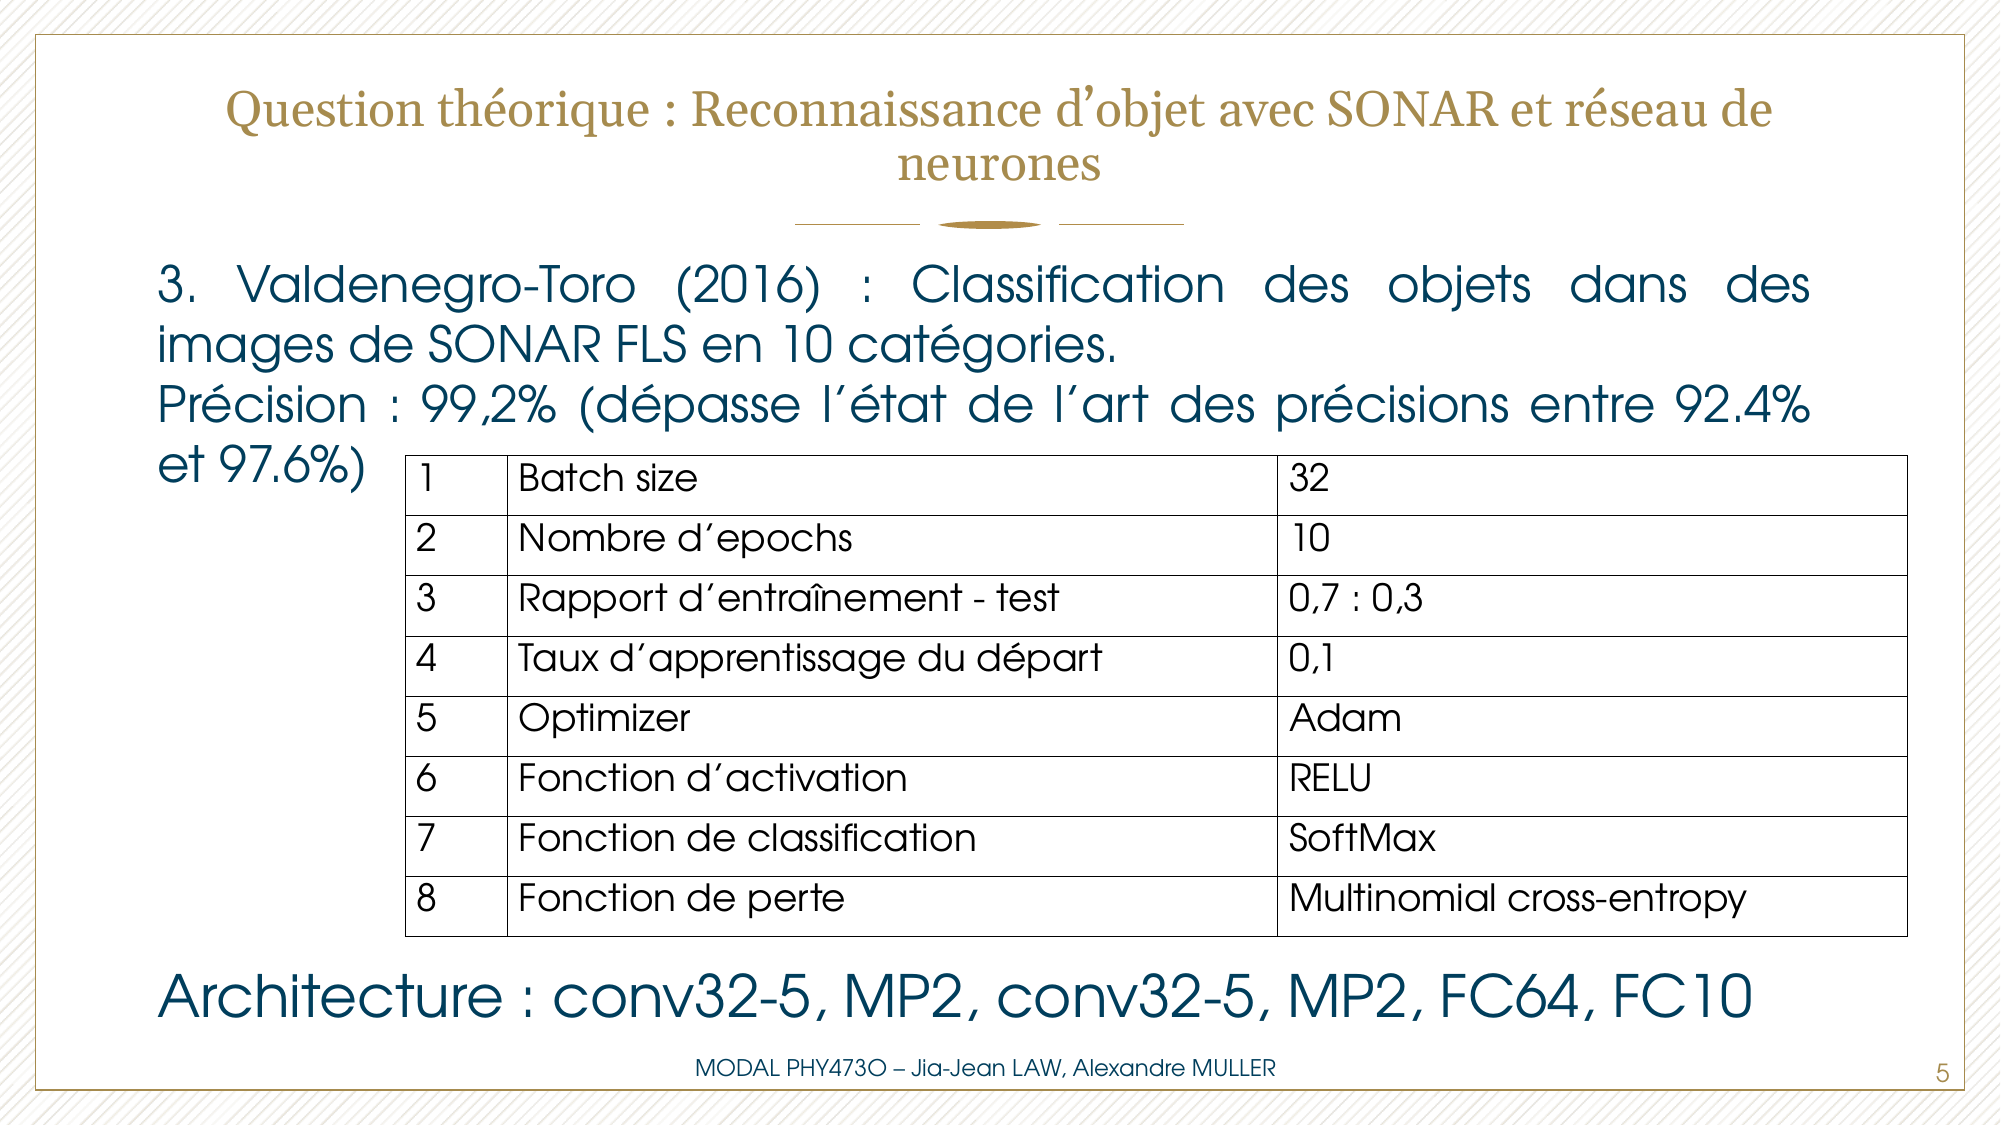

# Question théorique : Reconnaissance d’objet avec SONAR et réseau de neurones
3. Valdenegro-Toro (2016) : Classification des objets dans des images de SONAR FLS en 10 catégories.
Précision : 99,2% (dépasse l’état de l’art des précisions entre 92.4% et 97.6%)
| 1 | Batch size | 32 |
| --- | --- | --- |
| 2 | Nombre d’epochs | 10 |
| 3 | Rapport d’entraînement - test | 0,7 : 0,3 |
| 4 | Taux d’apprentissage du départ | 0,1 |
| 5 | Optimizer | Adam |
| 6 | Fonction d’activation | RELU |
| 7 | Fonction de classification | SoftMax |
| 8 | Fonction de perte | Multinomial cross-entropy |

Architecture : conv32-5, MP2, conv32-5, MP2, FC64, FC10
5
MODAL PHY473O – Jia-Jean LAW, Alexandre MULLER